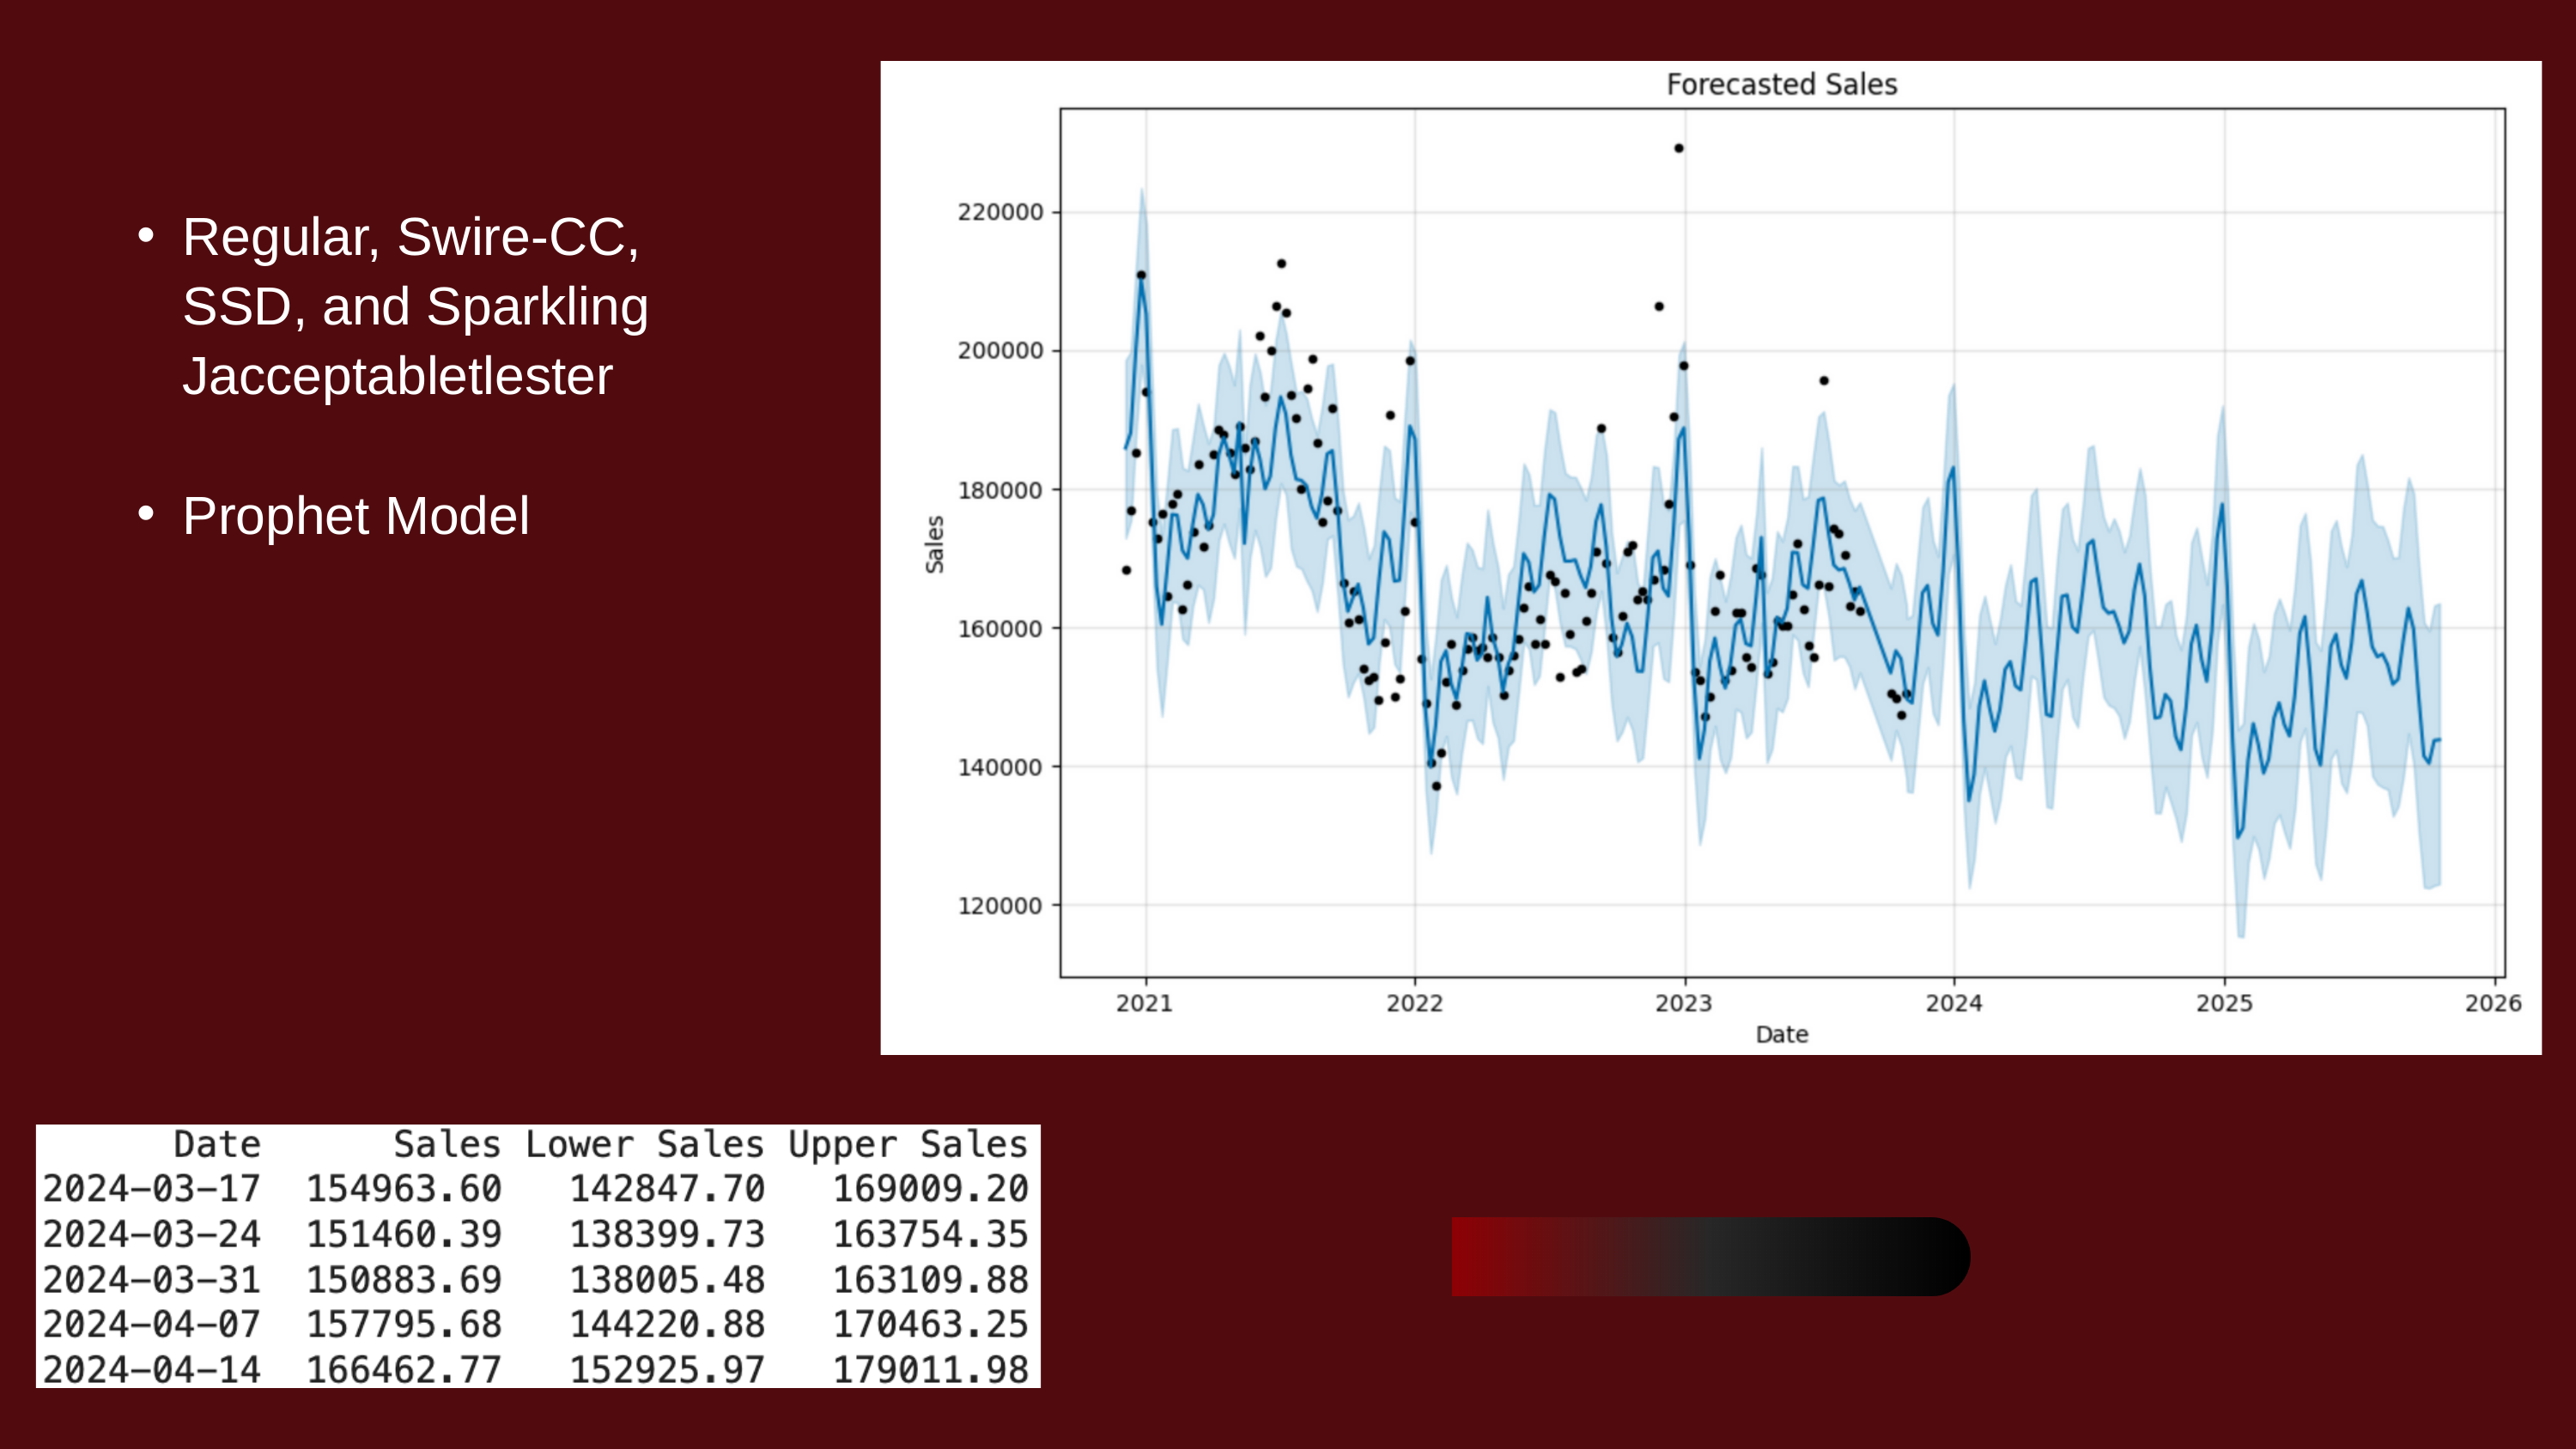

Regular, Swire-CC, SSD, and Sparkling  Jacceptabletlester

Prophet Model